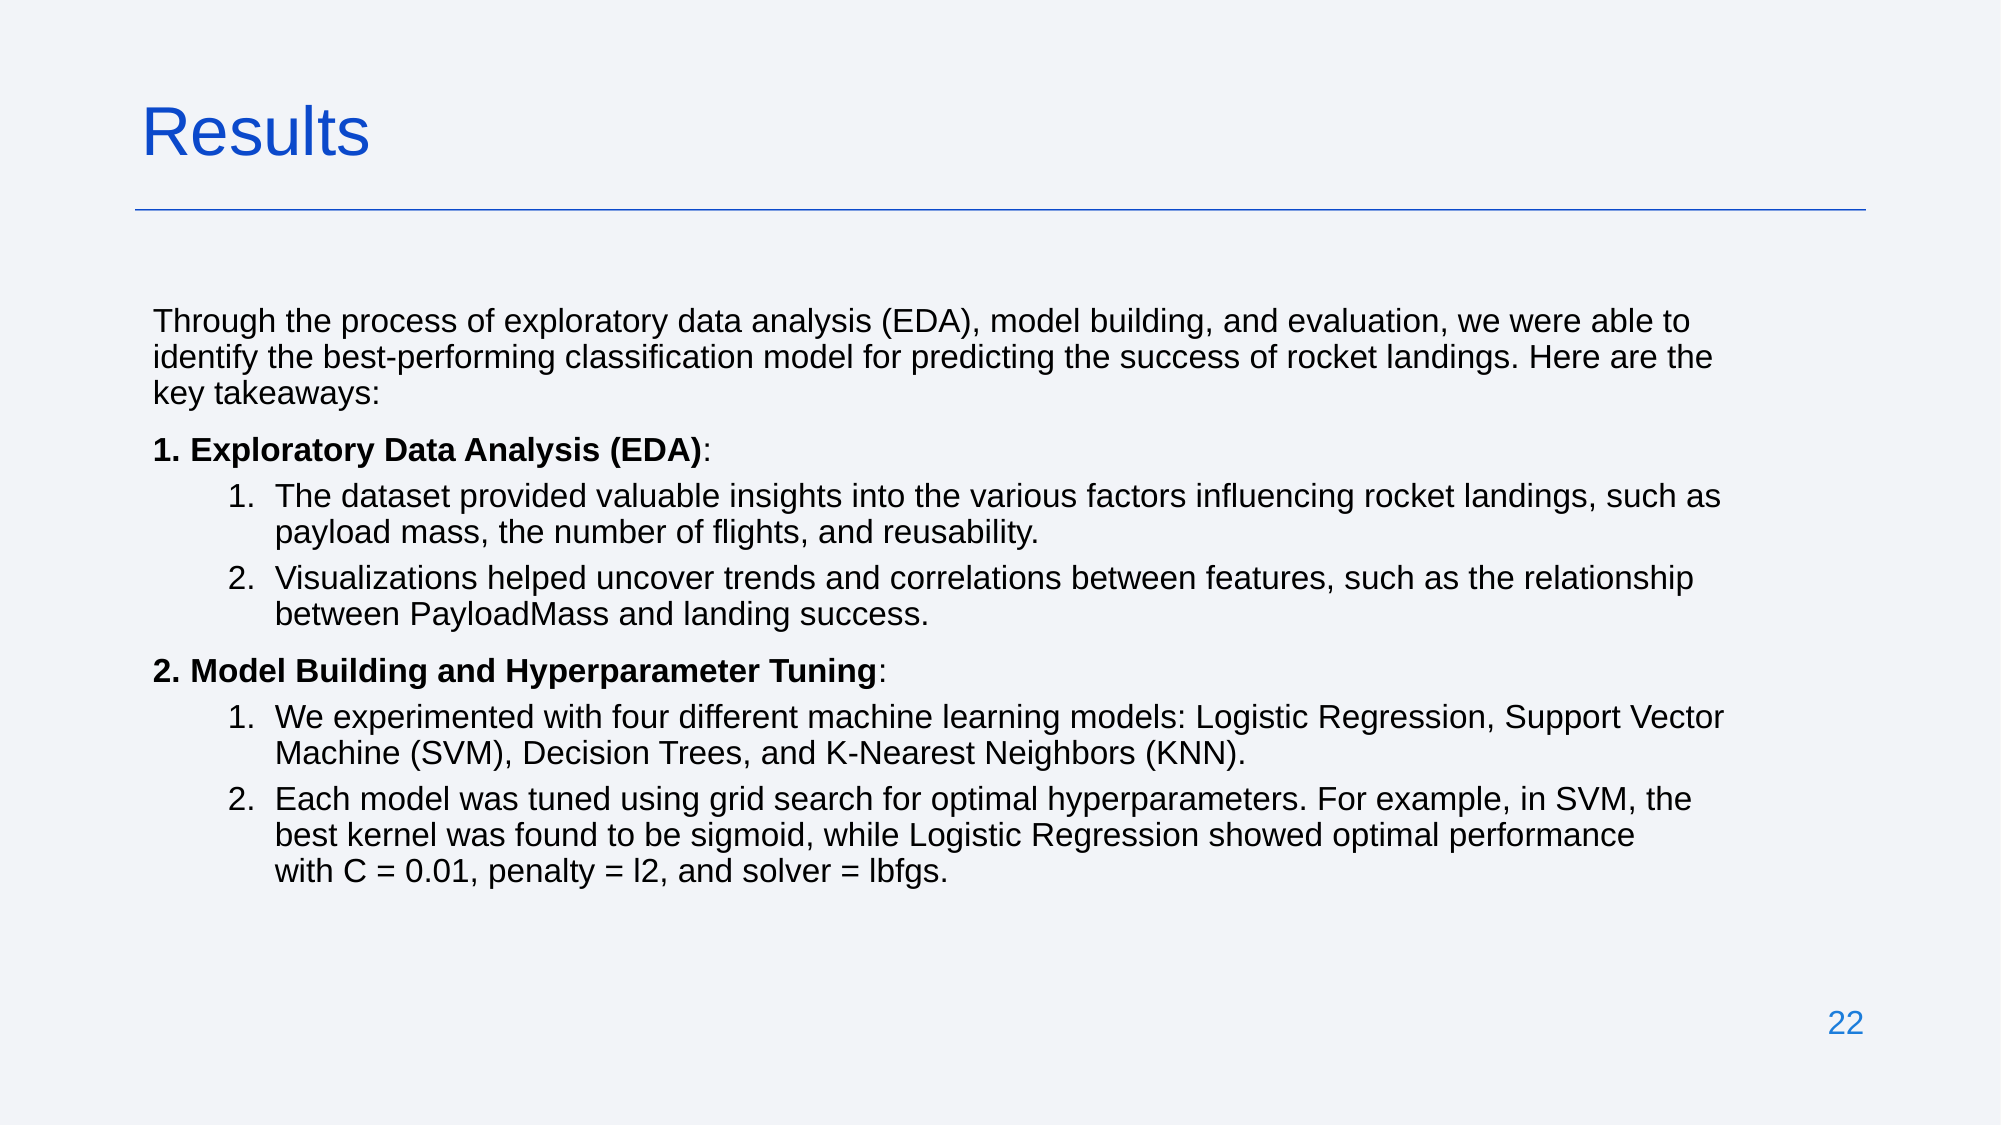

Results
Through the process of exploratory data analysis (EDA), model building, and evaluation, we were able to identify the best-performing classification model for predicting the success of rocket landings. Here are the key takeaways:
Exploratory Data Analysis (EDA):
The dataset provided valuable insights into the various factors influencing rocket landings, such as payload mass, the number of flights, and reusability.
Visualizations helped uncover trends and correlations between features, such as the relationship between PayloadMass and landing success.
Model Building and Hyperparameter Tuning:
We experimented with four different machine learning models: Logistic Regression, Support Vector Machine (SVM), Decision Trees, and K-Nearest Neighbors (KNN).
Each model was tuned using grid search for optimal hyperparameters. For example, in SVM, the best kernel was found to be sigmoid, while Logistic Regression showed optimal performance with C = 0.01, penalty = l2, and solver = lbfgs.

22